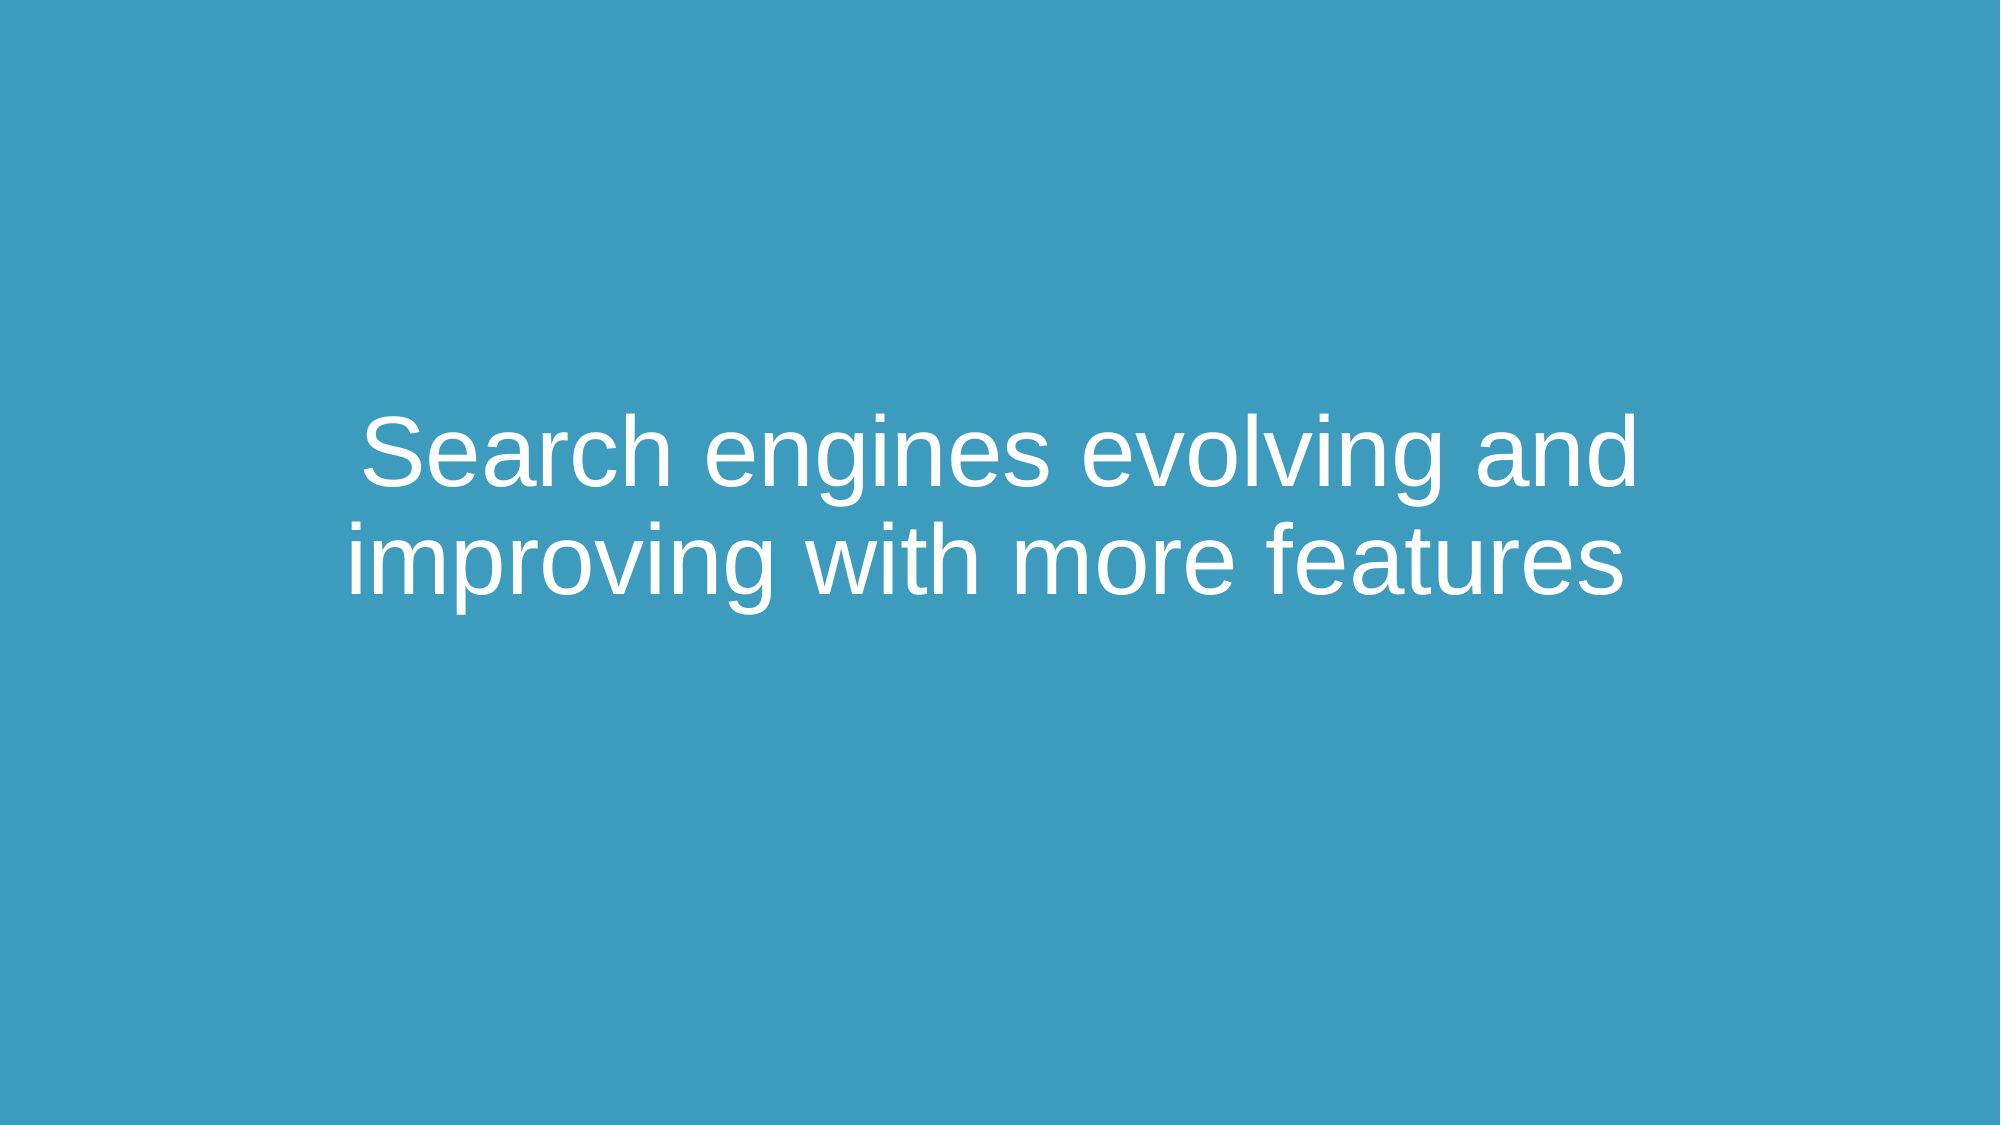

Search engines evolving and improving with more features